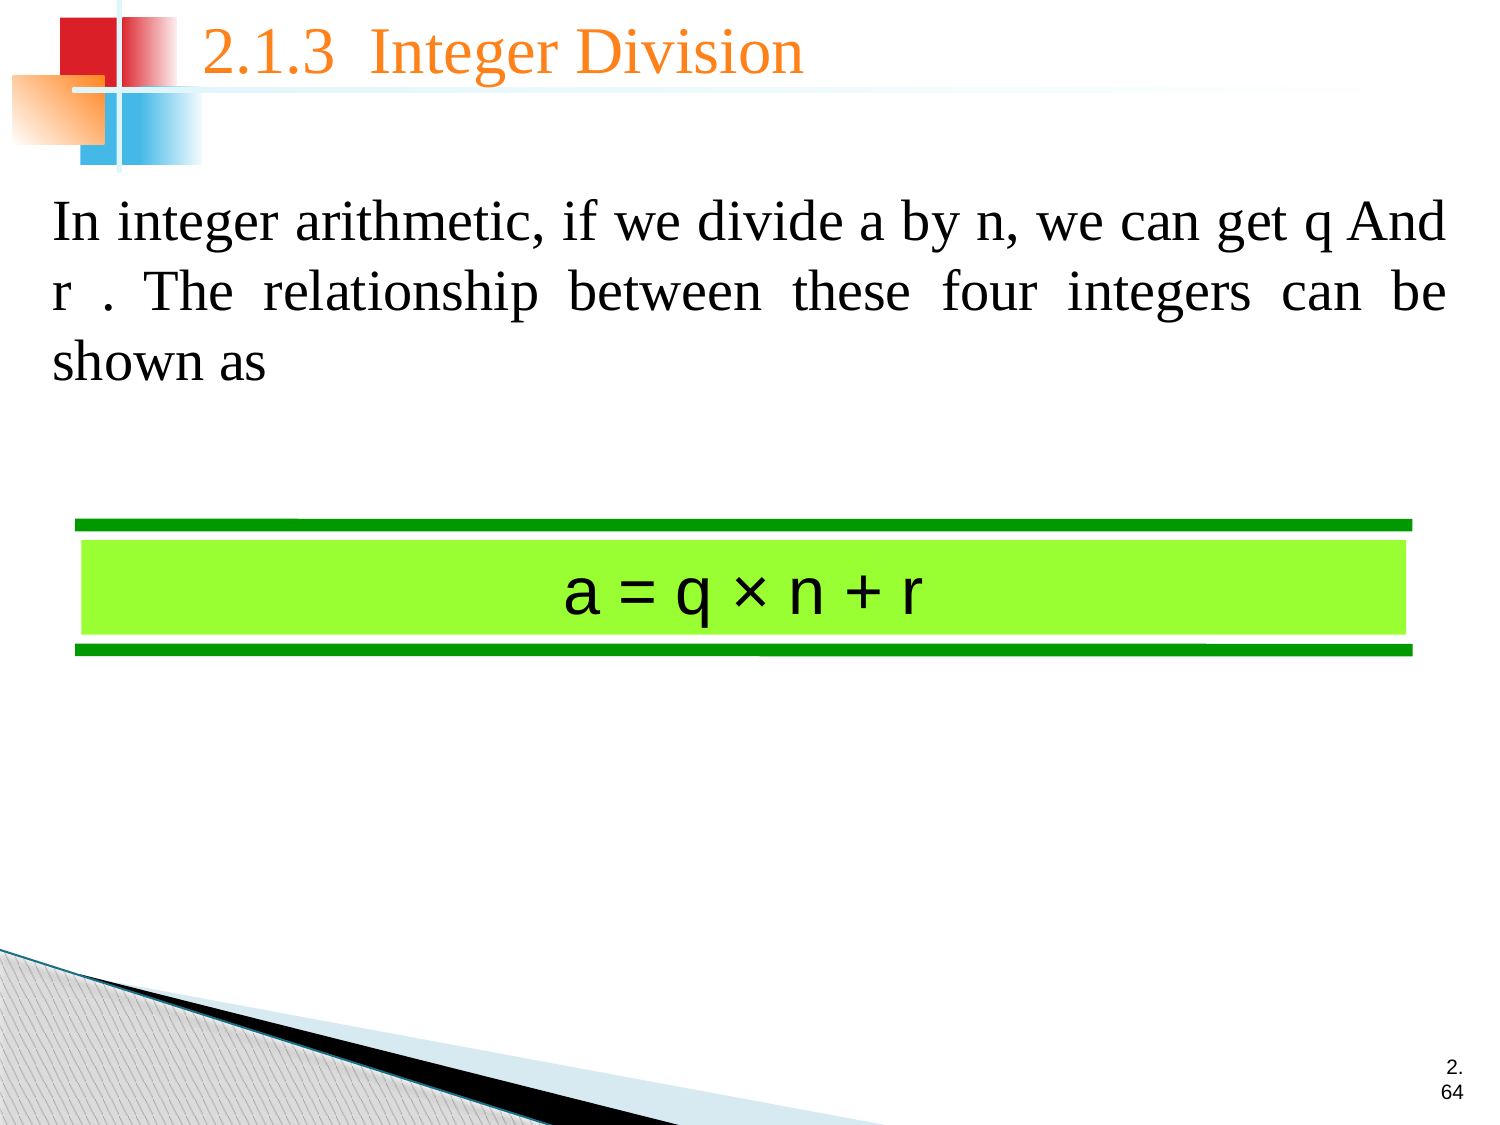

2.1.3  Integer Division

In integer arithmetic, if we divide a by n, we can get q And r . The relationship between these four integers can be shown as

a = q × n + r

2.64